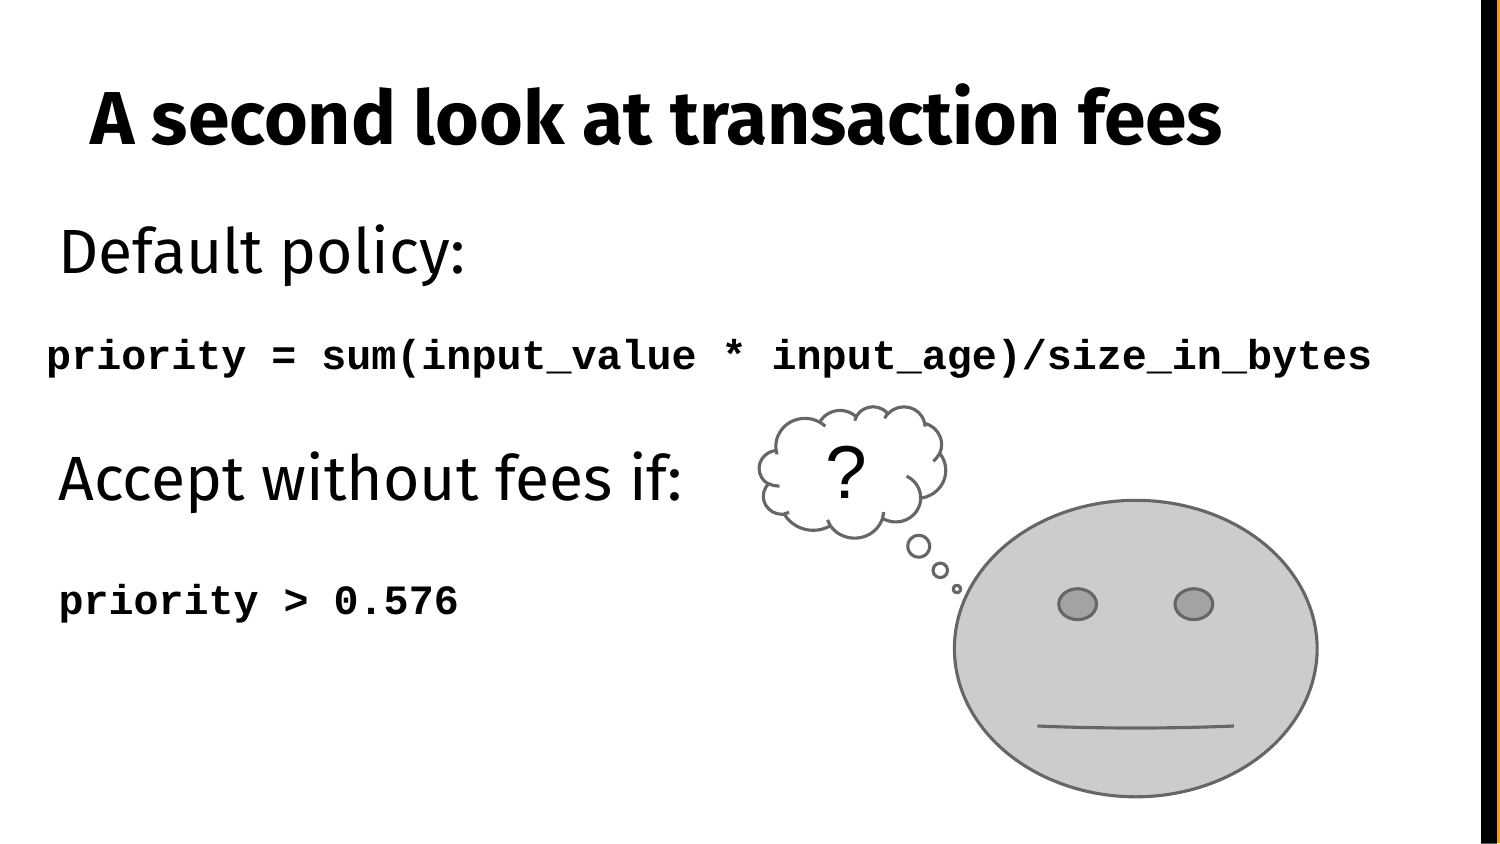

# A second look at transaction fees
Default policy:
priority = sum(input_value * input_age)/size_in_bytes

?
Accept without fees if:

priority > 0.576